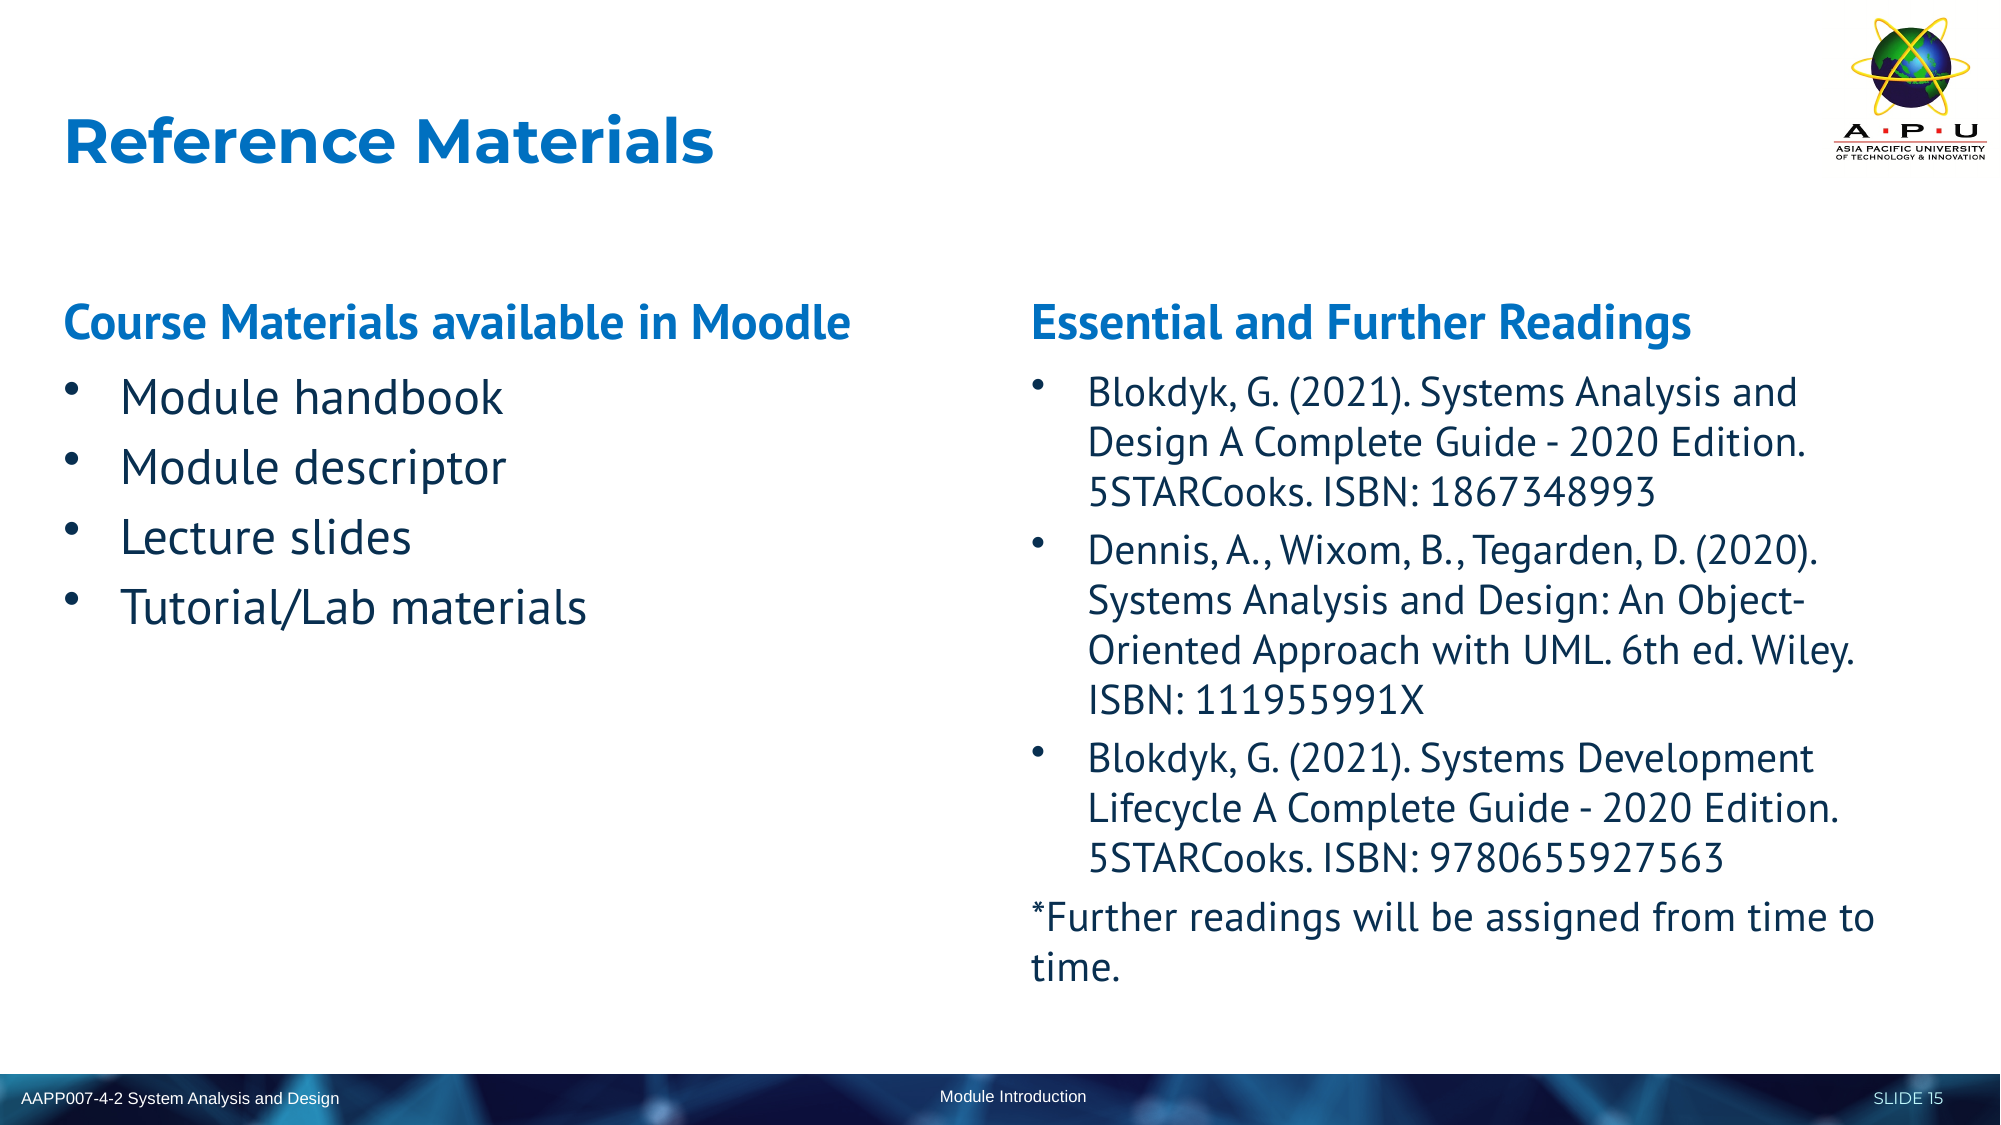

# Reference Materials
Course Materials available in Moodle
Essential and Further Readings
Module handbook
Module descriptor
Lecture slides
Tutorial/Lab materials
Blokdyk, G. (2021). Systems Analysis and Design A Complete Guide - 2020 Edition. 5STARCooks. ISBN: 1867348993
Dennis, A., Wixom, B., Tegarden, D. (2020). Systems Analysis and Design: An Object-Oriented Approach with UML. 6th ed. Wiley. ISBN: 111955991X
Blokdyk, G. (2021). Systems Development Lifecycle A Complete Guide - 2020 Edition. 5STARCooks. ISBN: 9780655927563
*Further readings will be assigned from time to time.